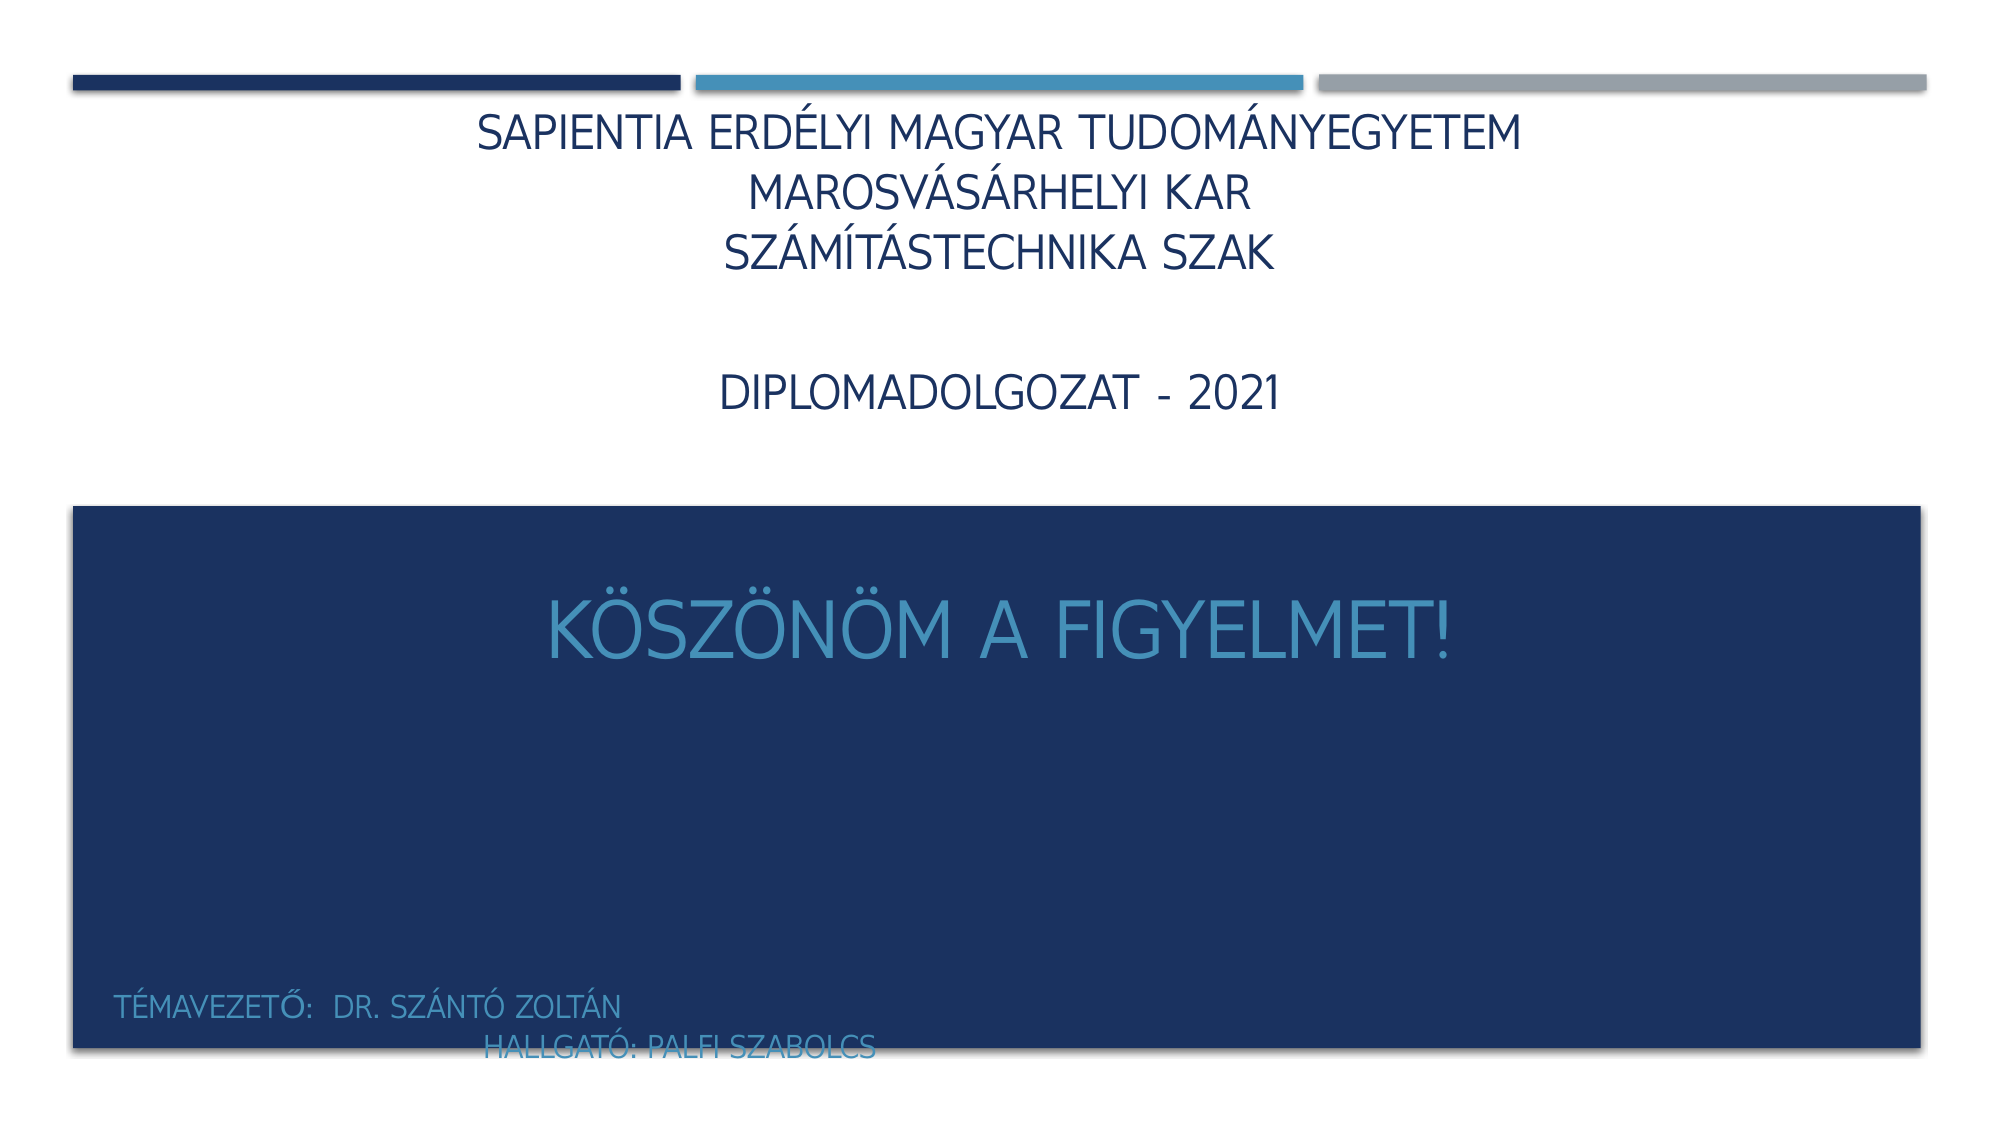

# SAPIENTIA ERDÉLYI MAGYAR TUDOMÁNYEGYETEM MAROSVÁSÁRHELYI KAR SZÁMÍTÁSTECHNIKA SZAK
Diplomadolgozat - 2021

Köszönöm a Figyelmet!
témavezető:  Dr. Szántó Zoltán 										       Hallgató: Palfi Szabolcs